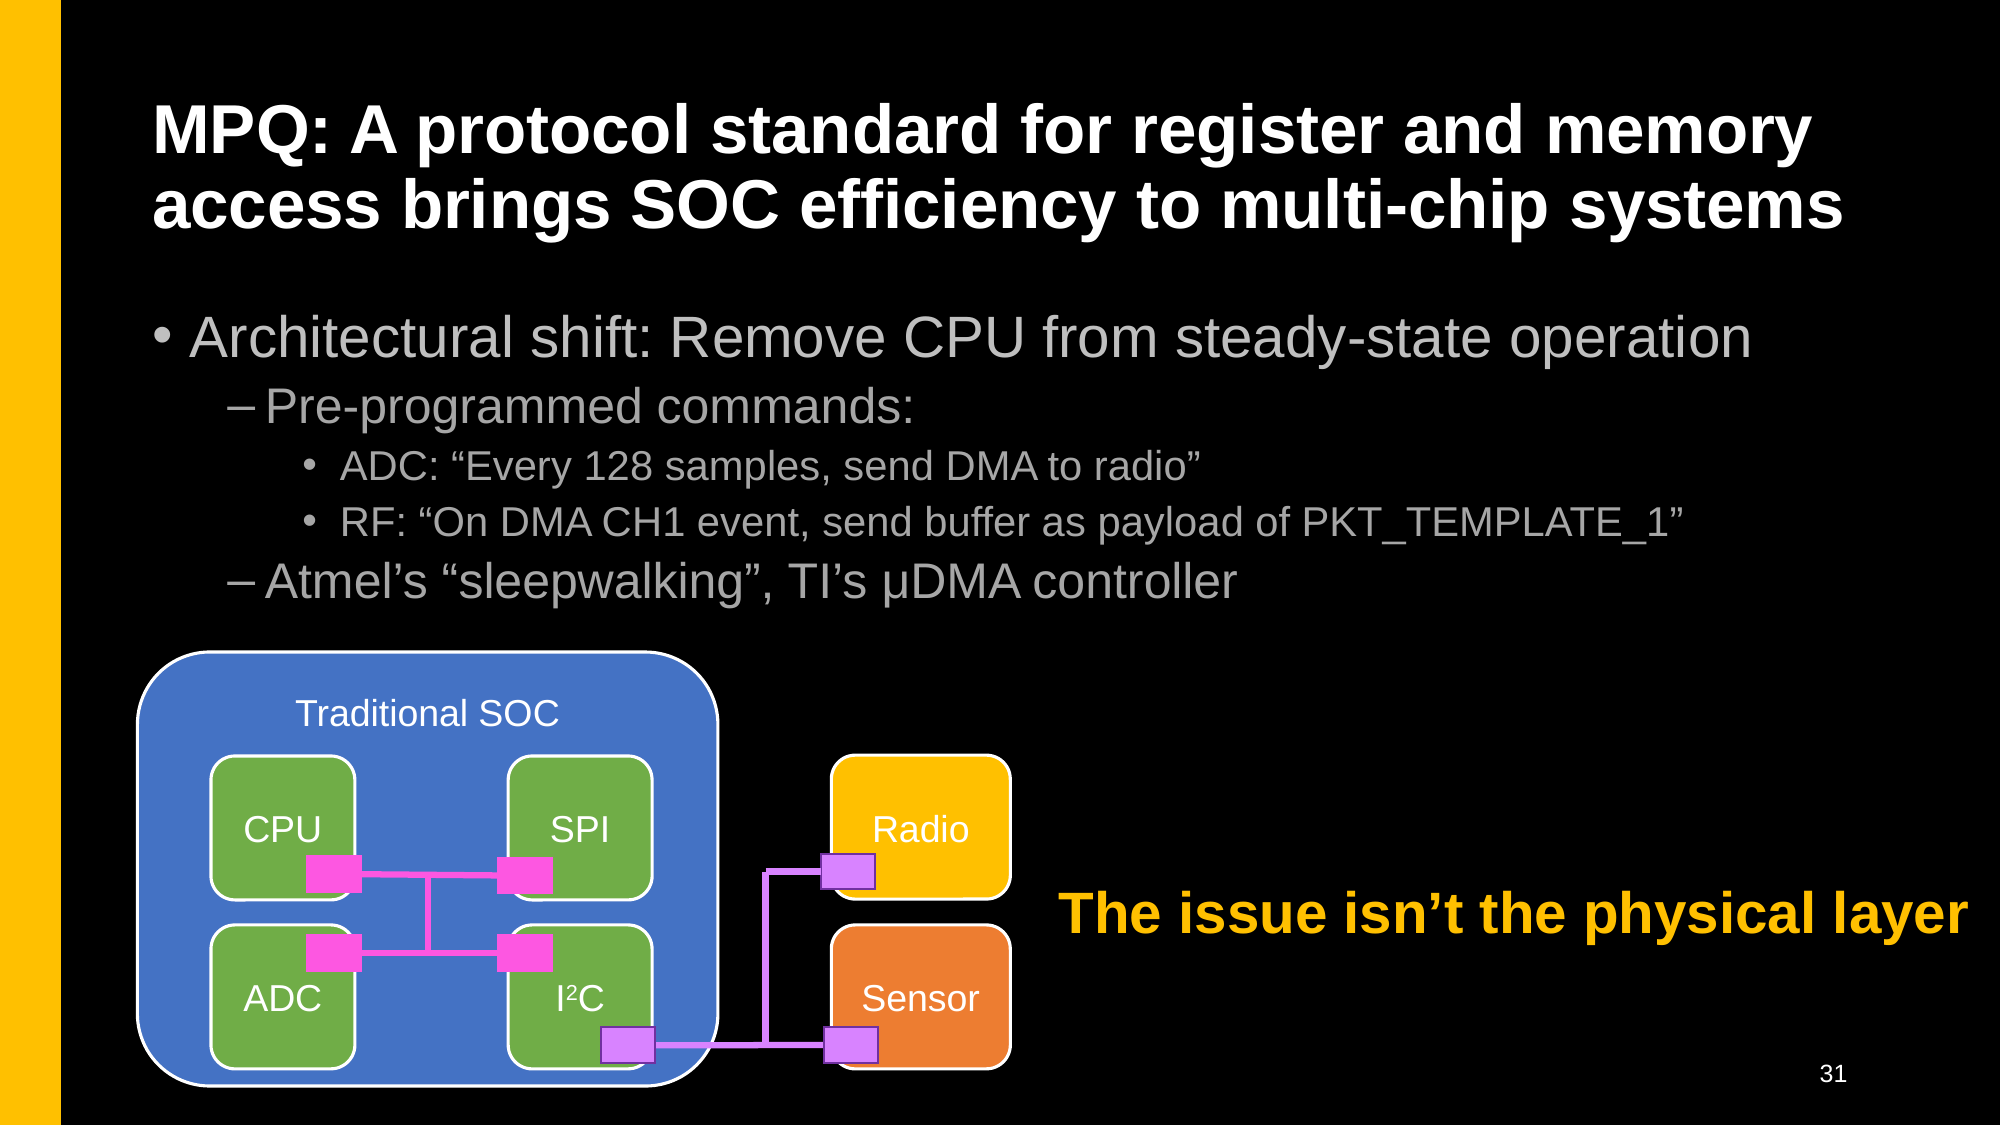

# MPQ: A protocol standard for register and memory access brings SOC efficiency to multi-chip systems
Architectural shift: Remove CPU from steady-state operation
Pre-programmed commands:
ADC: “Every 128 samples, send DMA to radio”
RF: “On DMA CH1 event, send buffer as payload of PKT_TEMPLATE_1”
Atmel’s “sleepwalking”, TI’s μDMA controller
Traditional SOC

Radio
CPU
SPI

The issue isn’t the physical layer
ADC
I2C
Sensor

31